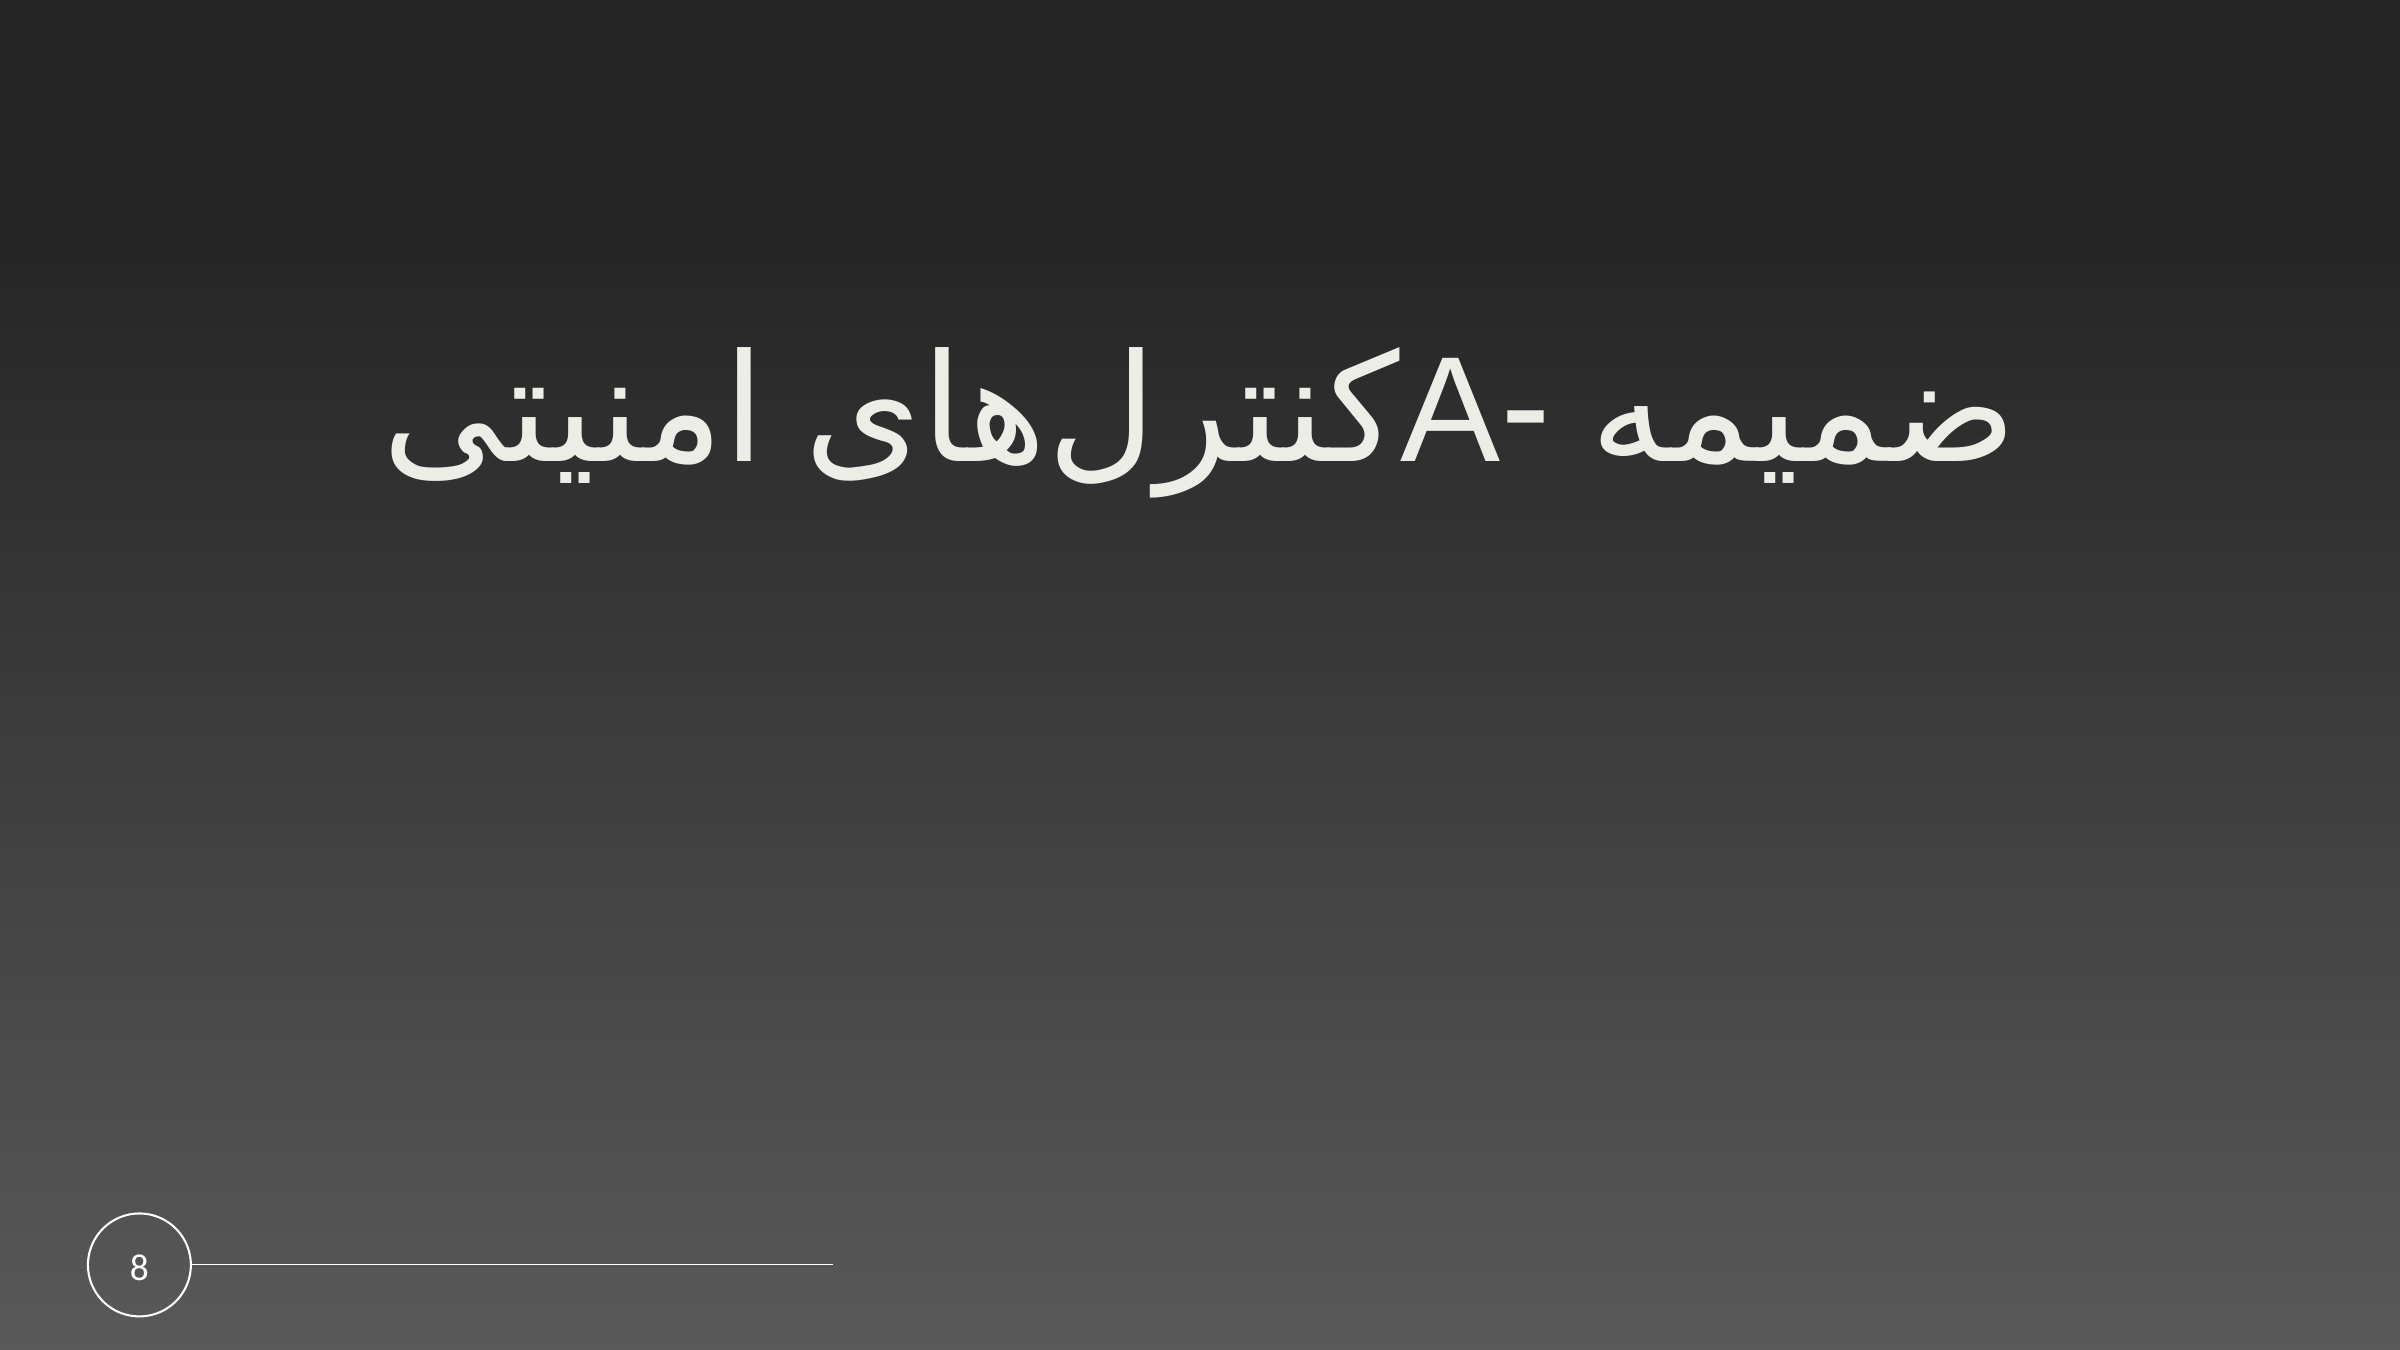

ضمیمه -Aکنترل‌های امنیتی
کنترل‌های انسانی
کنترل‌های سازمانی
کنترل‌های فیزیکی
کنترل‌های فناوری
پاسخ به حادثه
سیاست امنیت
کنترل دسترسی فیزیکی
رمزنگاری
آموزش
مدیریت دسترسی
تجهیزات امن
آنتی‌ویروس
آموزش و پاسخ به حادثه
لاگ‌برداری
8